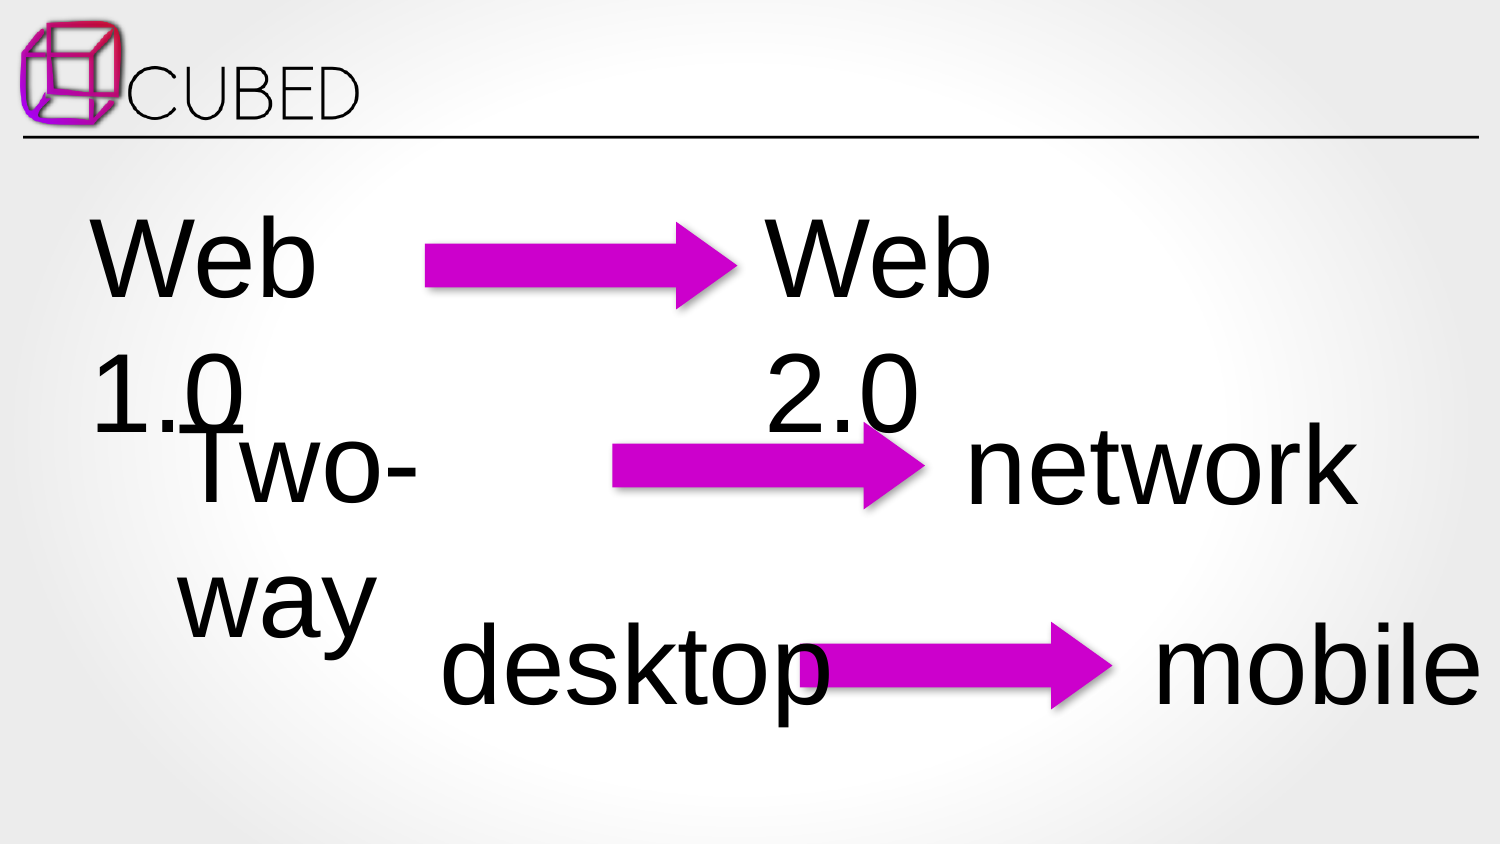

Web 1.0
Web 2.0

Two-way
network

desktop
mobile